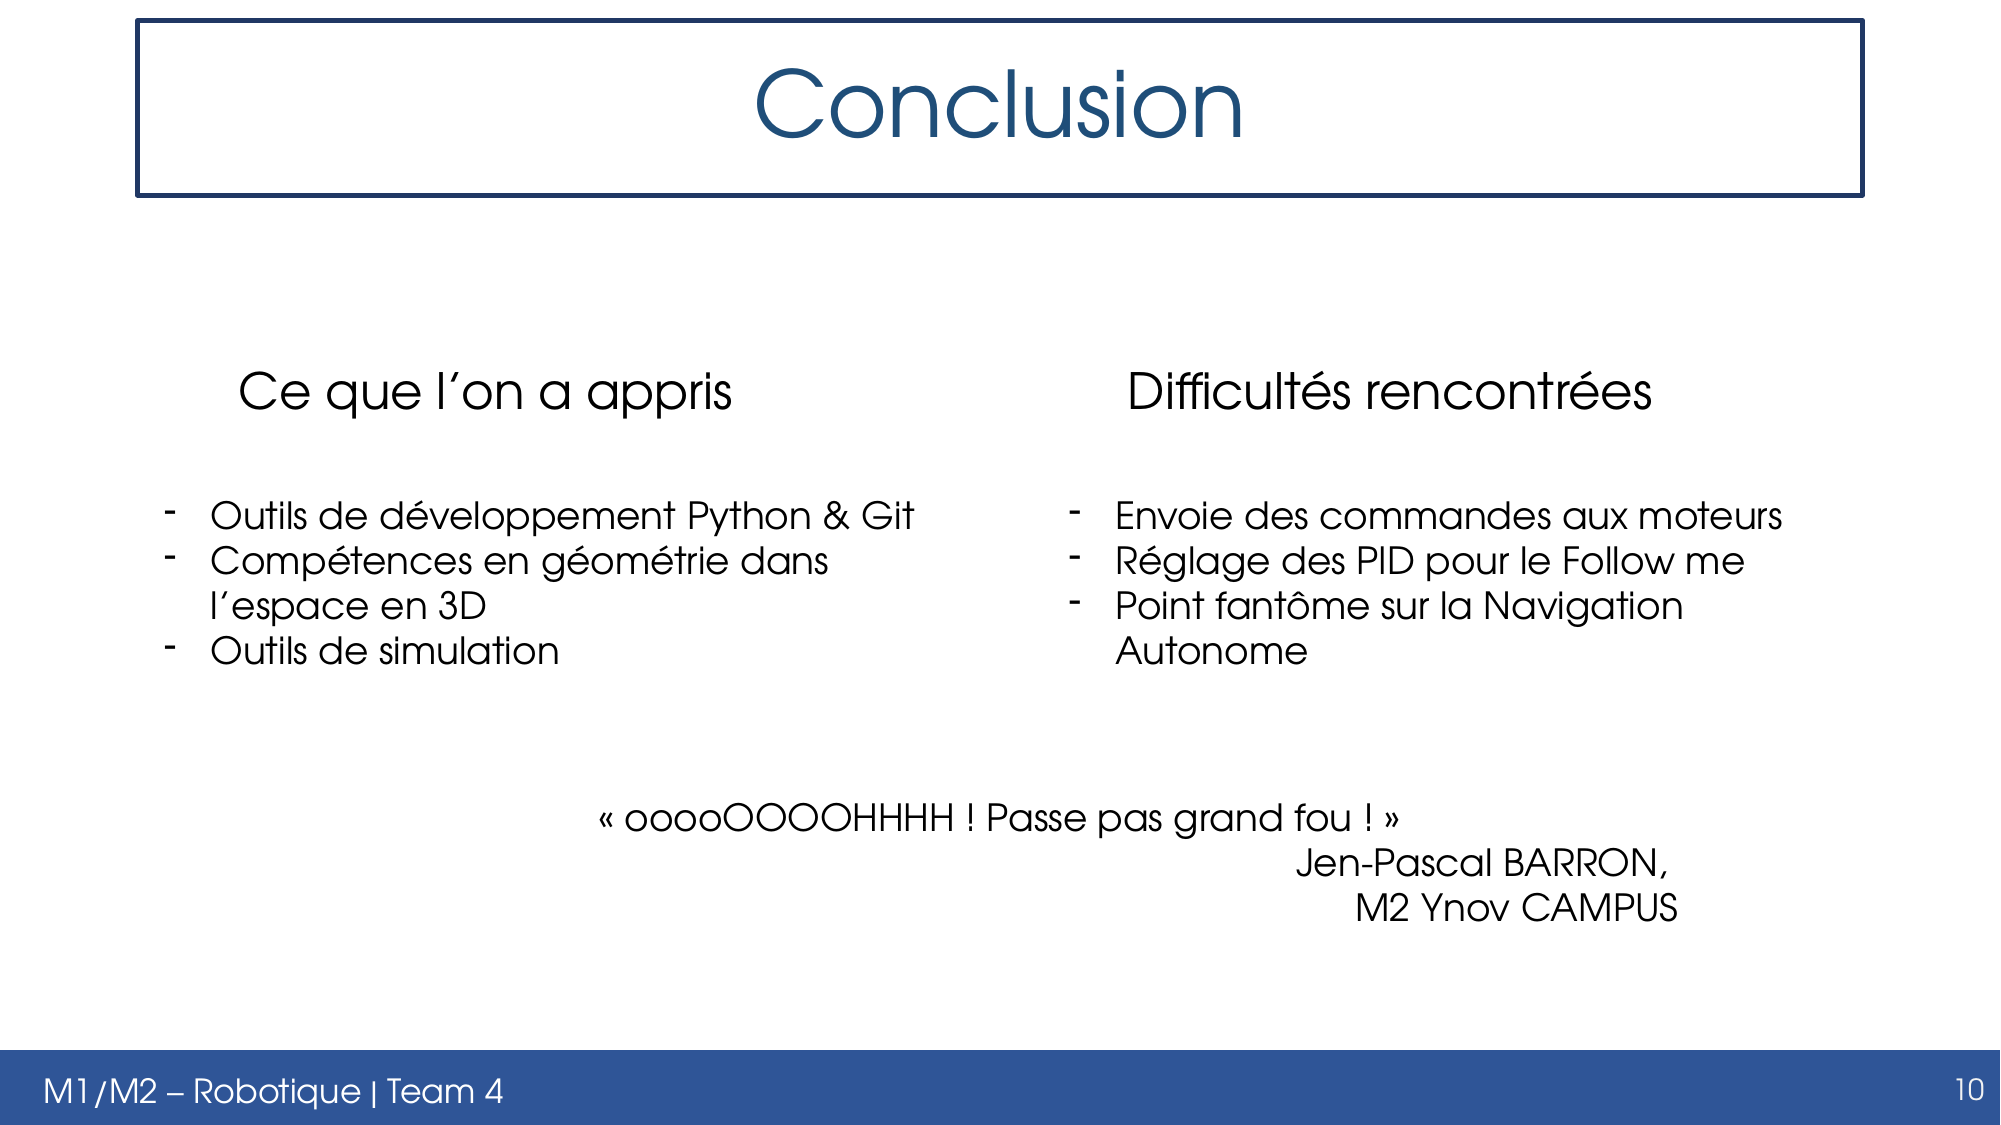

# Conclusion
Ce que l’on a appris
Difficultés rencontrées
Outils de développement Python & Git
Compétences en géométrie dans l’espace en 3D
Outils de simulation

Envoie des commandes aux moteurs
Réglage des PID pour le Follow me
Point fantôme sur la Navigation Autonome
« ooooOOOOHHHH ! Passe pas grand fou ! »
Jen-Pascal BARRON,
M2 Ynov CAMPUS
10
M1/M2 – Robotique | Team 4